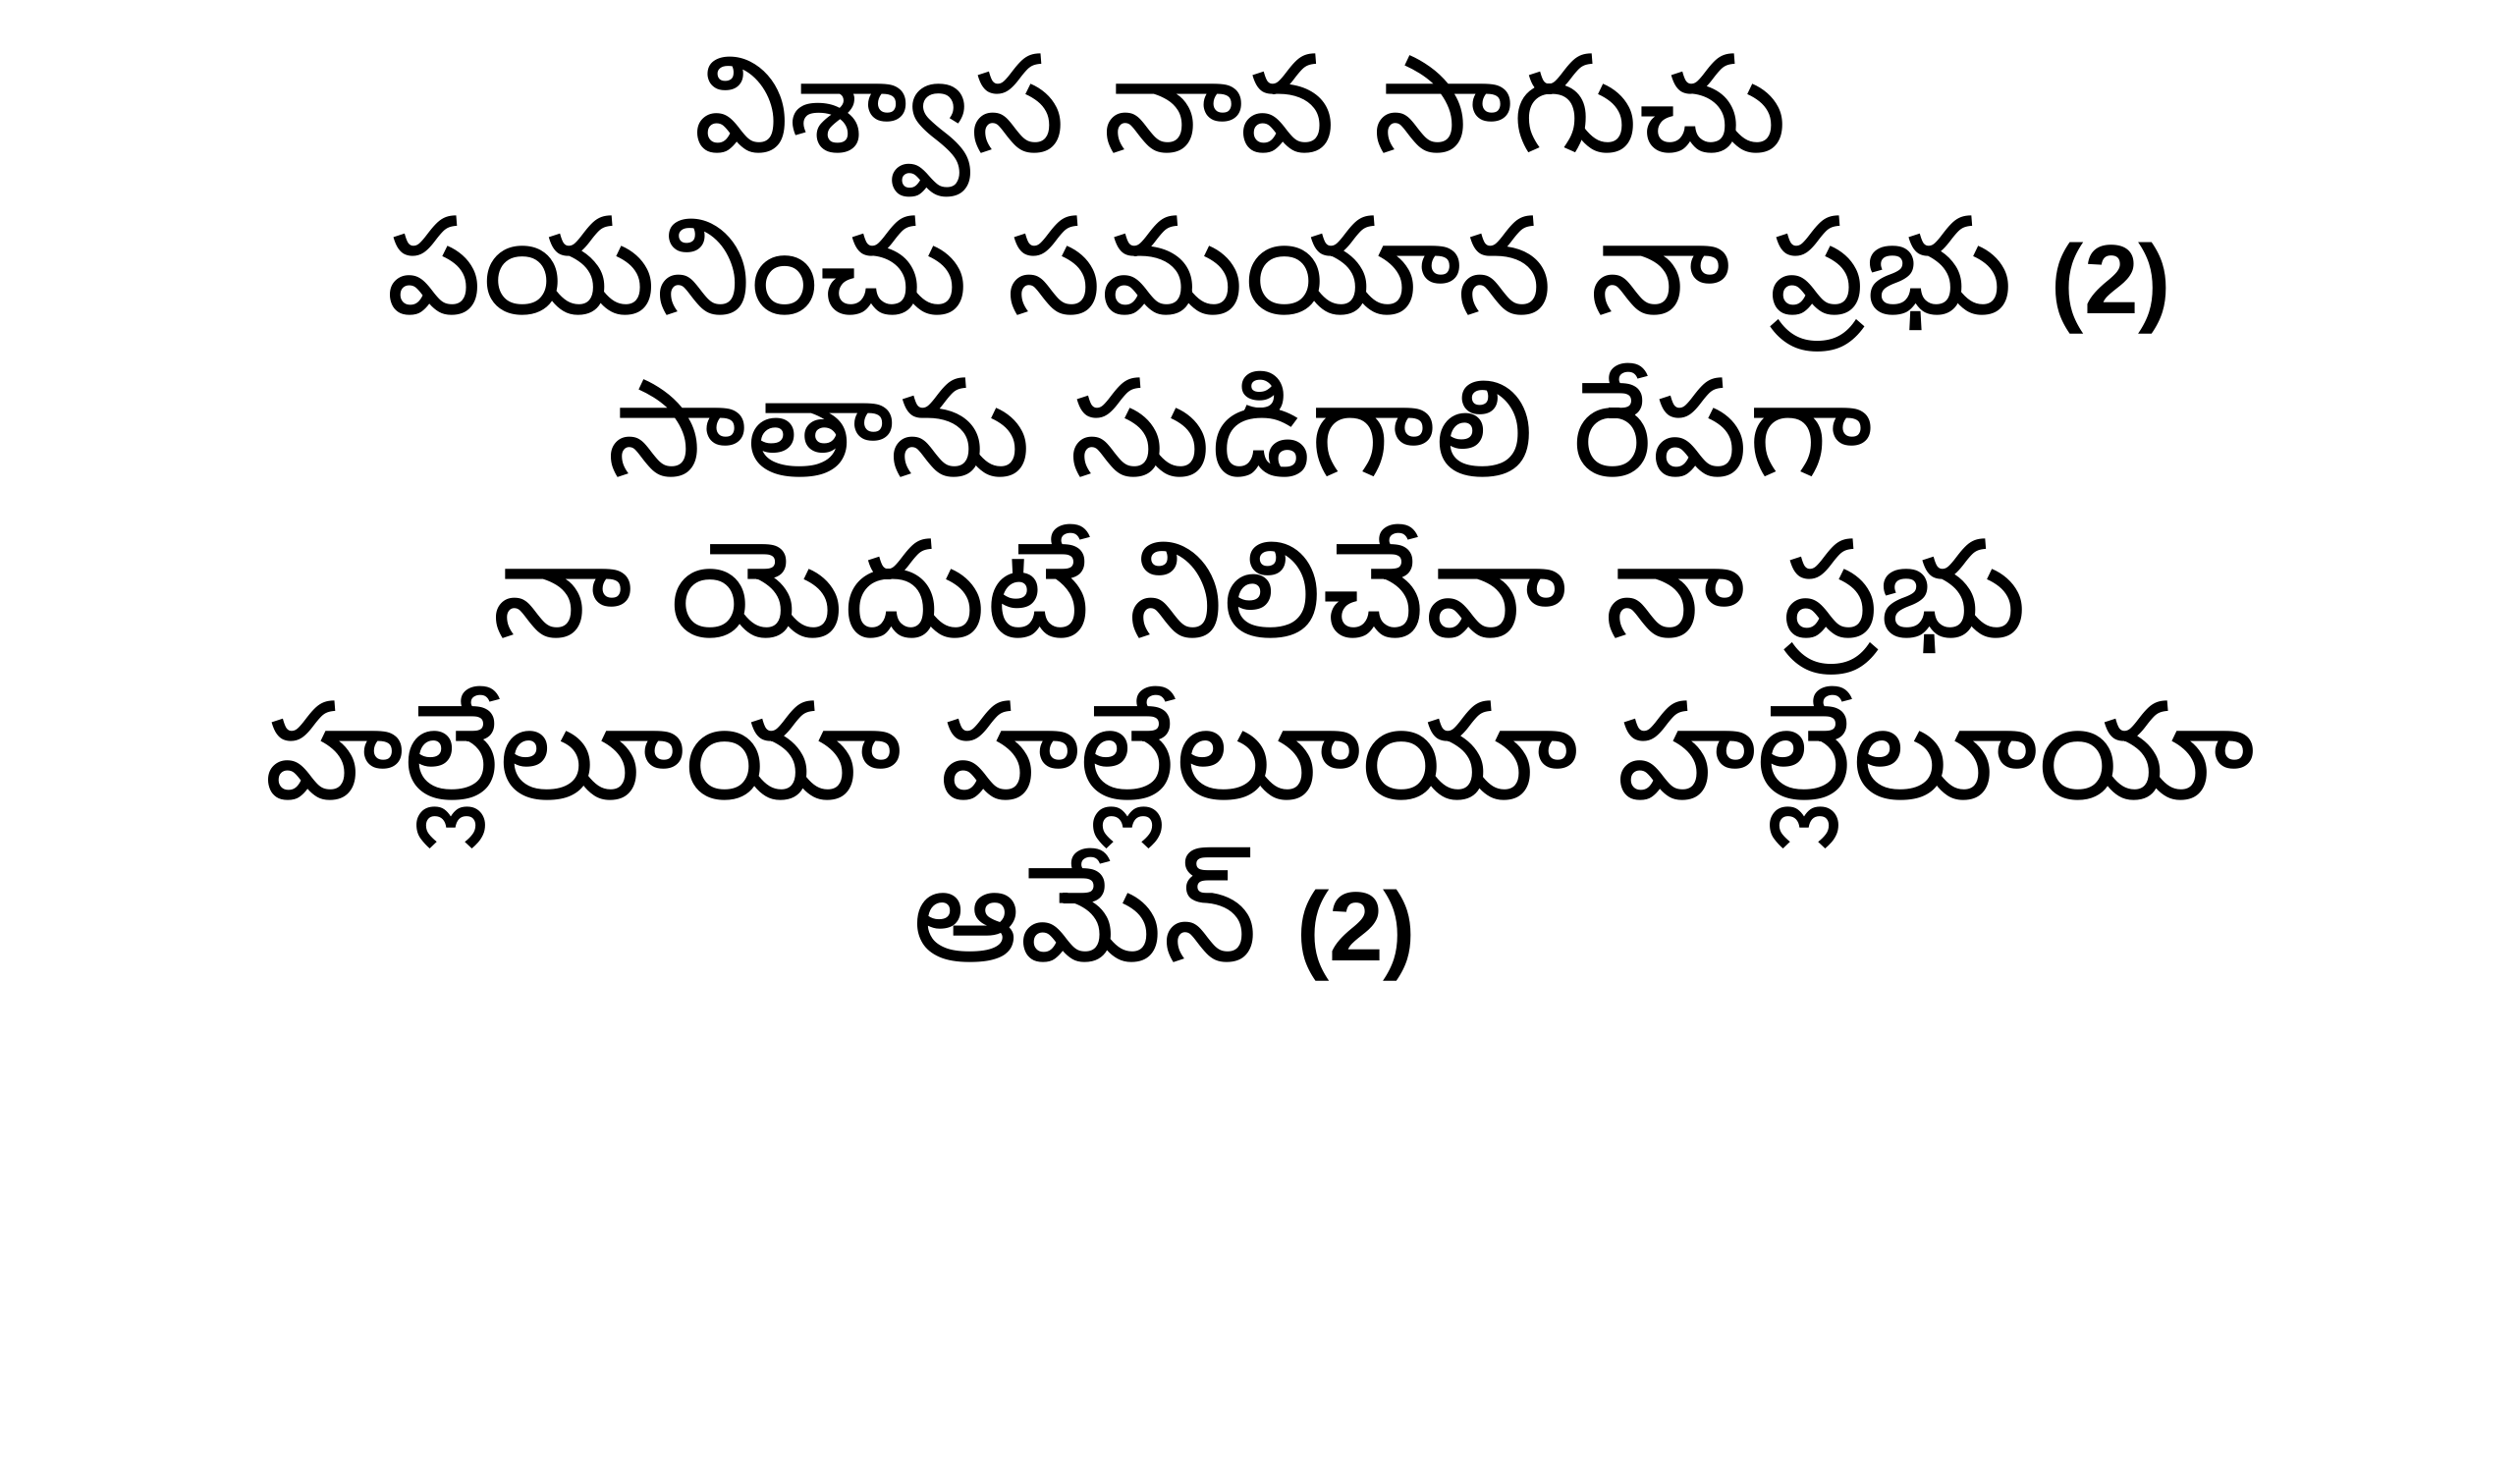

విశ్వాస నావ సాగుచు
 పయనించు సమయాన నా ప్రభు (2)
సాతాను సుడిగాలి రేపగా
నా యెదుటే నిలిచేవా నా ప్రభు
హల్లేలూయా హల్లేలూయా హల్లేలూయా ఆమేన్‌ (2)